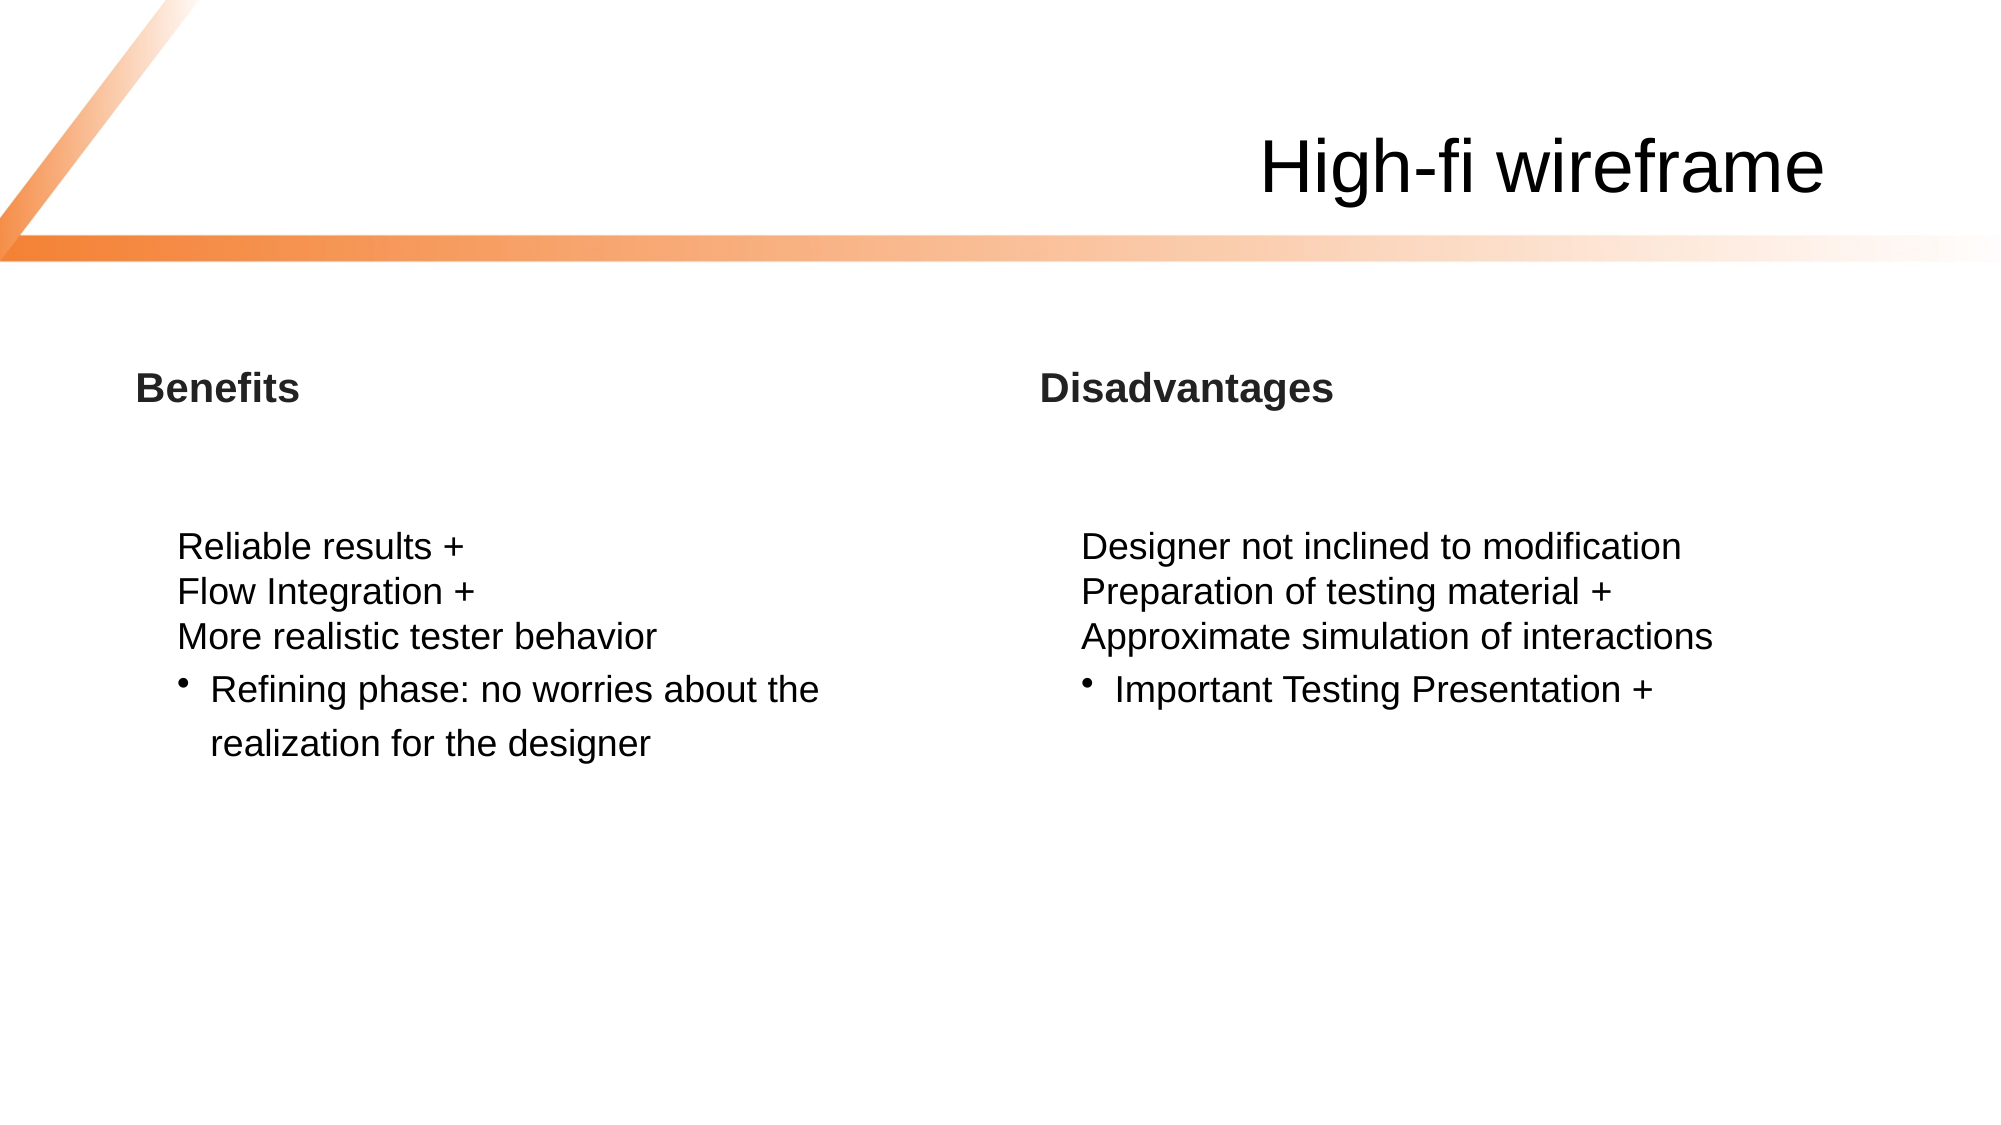

# High-fi wireframe
Benefits
Disadvantages
Reliable results +
Flow Integration +
More realistic tester behavior
Refining phase: no worries about the realization for the designer
Designer not inclined to modification
Preparation of testing material +
Approximate simulation of interactions
Important Testing Presentation +